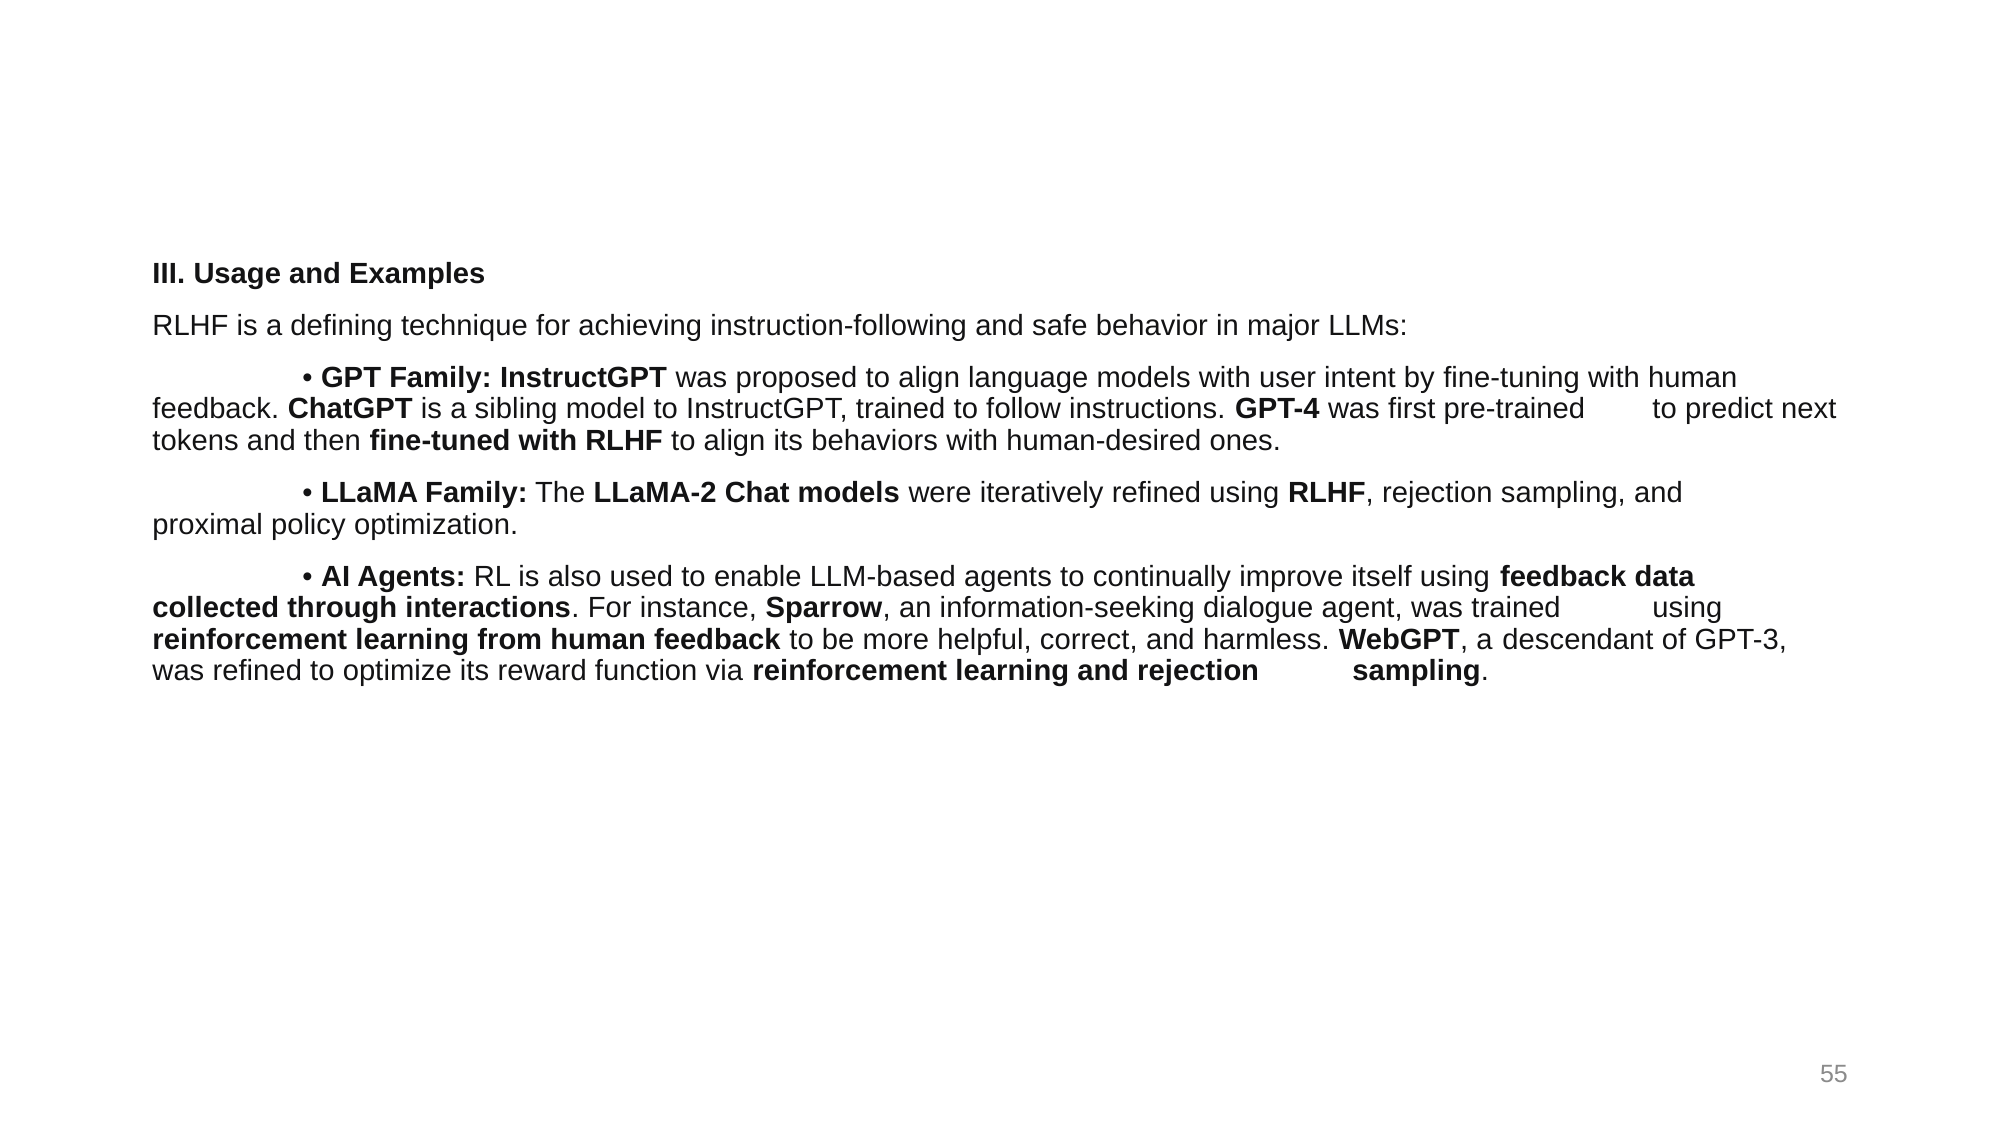

III. Usage and Examples
RLHF is a defining technique for achieving instruction-following and safe behavior in major LLMs:
	• GPT Family: InstructGPT was proposed to align language models with user intent by fine-tuning with human 	feedback. ChatGPT is a sibling model to InstructGPT, trained to follow instructions. GPT-4 was first pre-trained 	to predict next tokens and then fine-tuned with RLHF to align its behaviors with human-desired ones.
	• LLaMA Family: The LLaMA-2 Chat models were iteratively refined using RLHF, rejection sampling, and 	proximal policy optimization.
	• AI Agents: RL is also used to enable LLM-based agents to continually improve itself using feedback data 	collected through interactions. For instance, Sparrow, an information-seeking dialogue agent, was trained 	using reinforcement learning from human feedback to be more helpful, correct, and harmless. WebGPT, a 	descendant of GPT-3, was refined to optimize its reward function via reinforcement learning and rejection 	sampling.
55